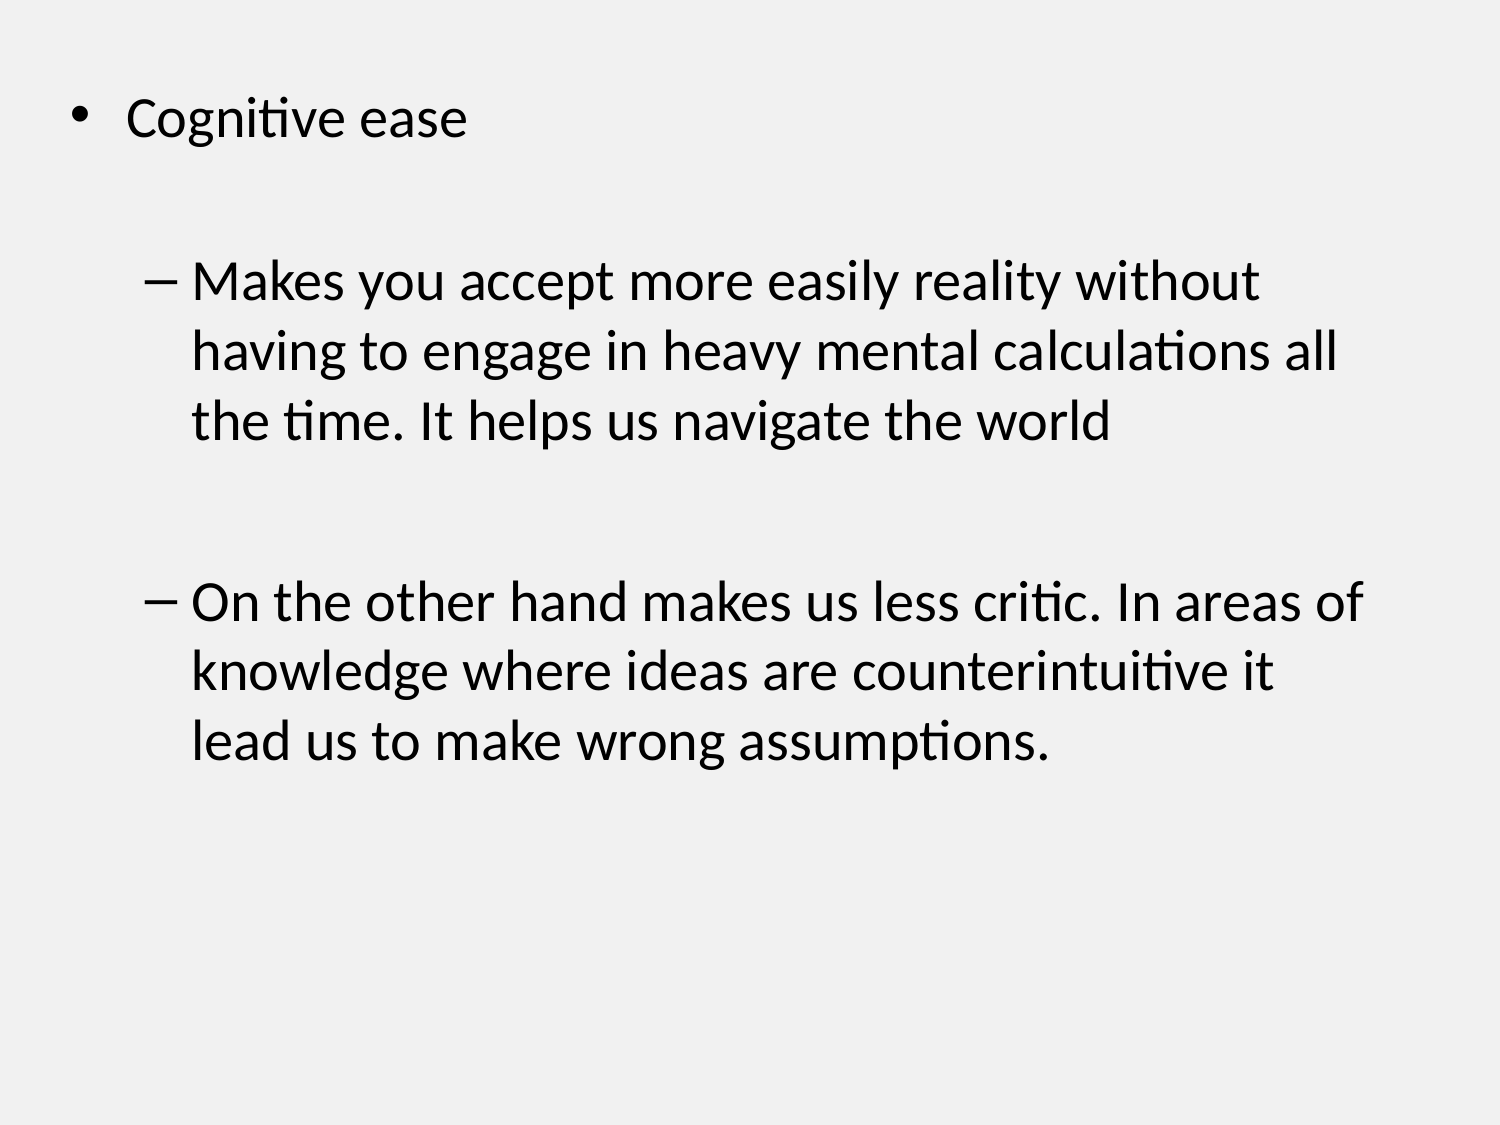

Cognitive ease

Makes you accept more easily reality without having to engage in heavy mental calculations all the time. It helps us navigate the world

On the other hand makes us less critic. In areas of knowledge where ideas are counterintuitive it lead us to make wrong assumptions.